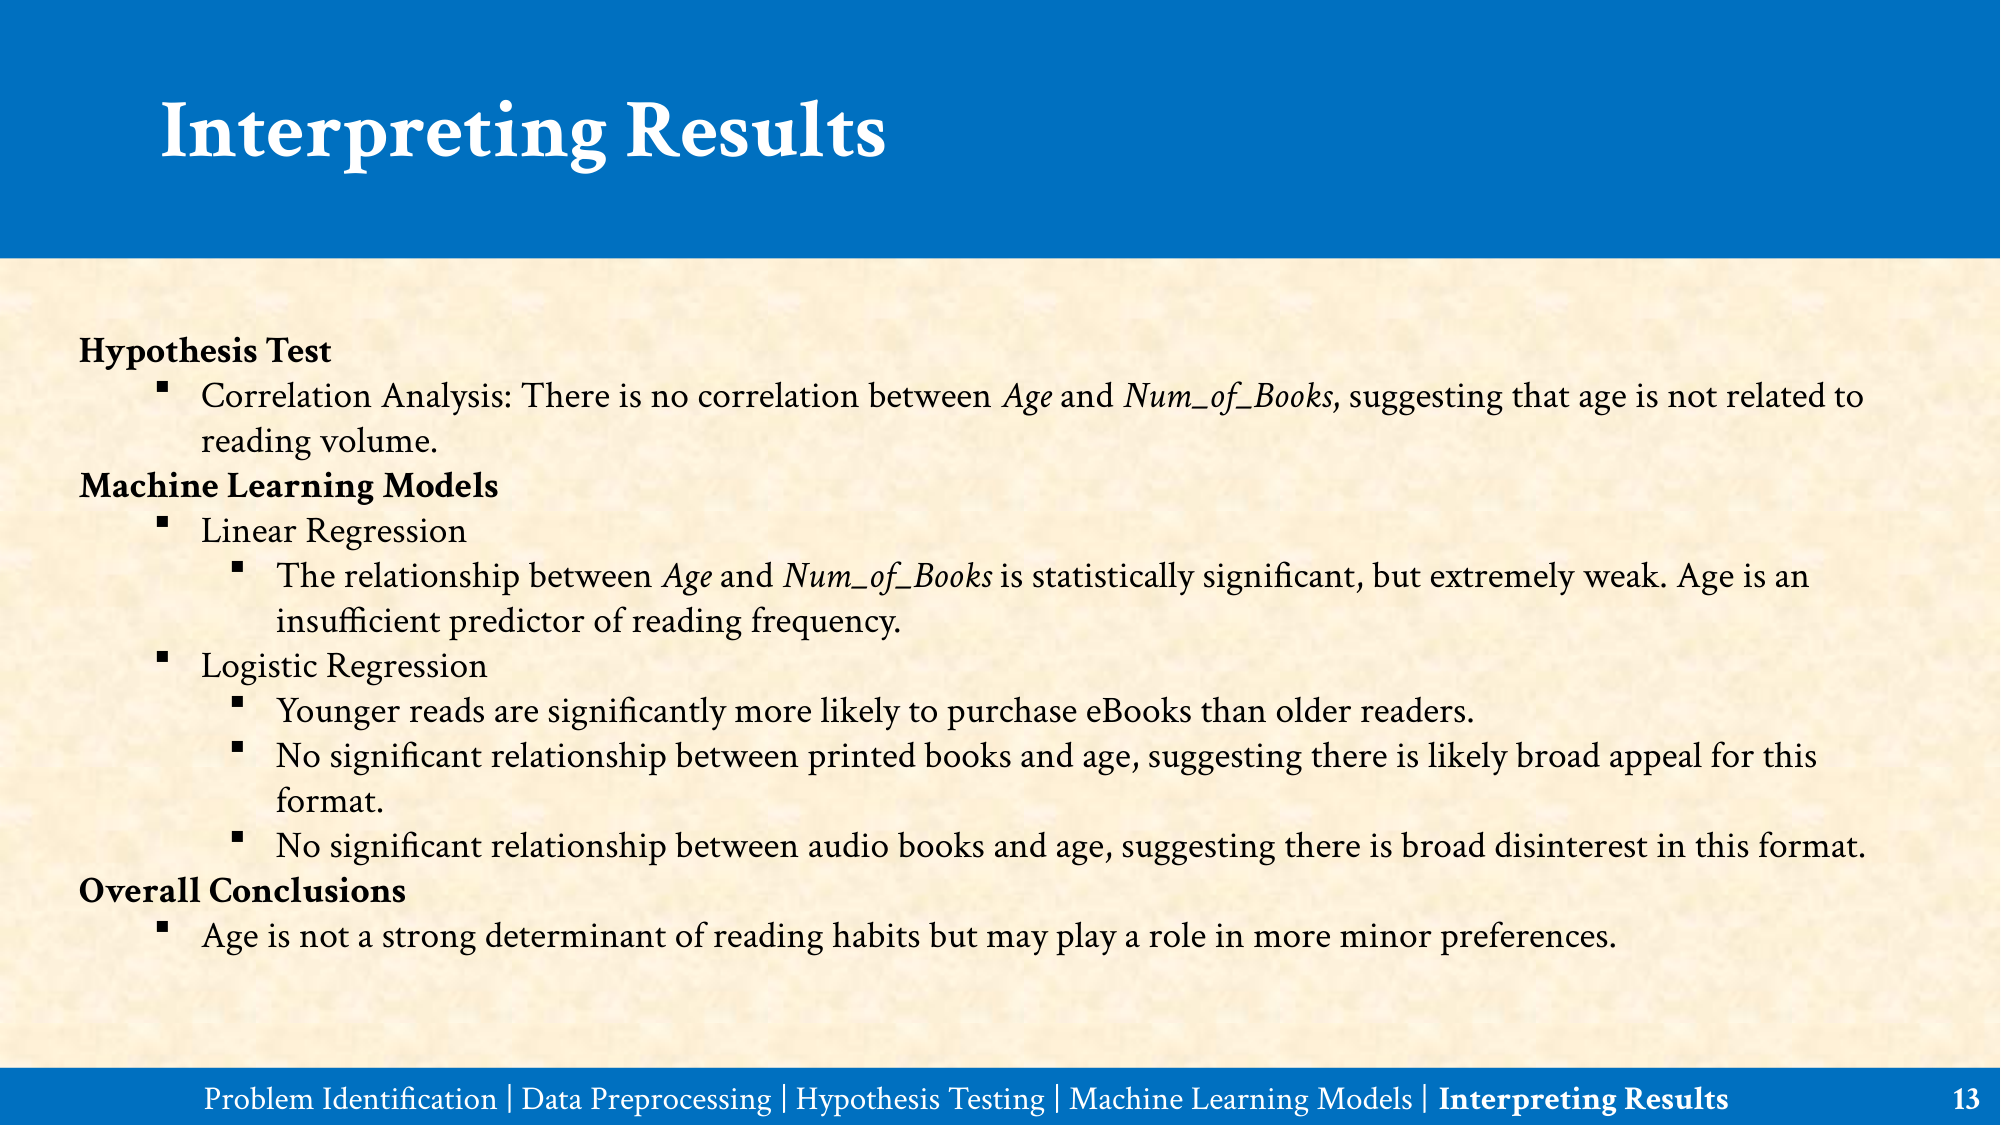

# Interpreting Results
Hypothesis Test
Correlation Analysis: There is no correlation between Age and Num_of_Books, suggesting that age is not related to reading volume.
Machine Learning Models
Linear Regression
The relationship between Age and Num_of_Books is statistically significant, but extremely weak. Age is an insufficient predictor of reading frequency.
Logistic Regression
Younger reads are significantly more likely to purchase eBooks than older readers.
No significant relationship between printed books and age, suggesting there is likely broad appeal for this format.
No significant relationship between audio books and age, suggesting there is broad disinterest in this format.
Overall Conclusions
Age is not a strong determinant of reading habits but may play a role in more minor preferences.
Problem Identification | Data Preprocessing | Hypothesis Testing | Machine Learning Models | Interpreting Results
Problem Identification | Data Preprocessing | Hypothesis Testing | Machine Learning Models | Interpreting Results
13